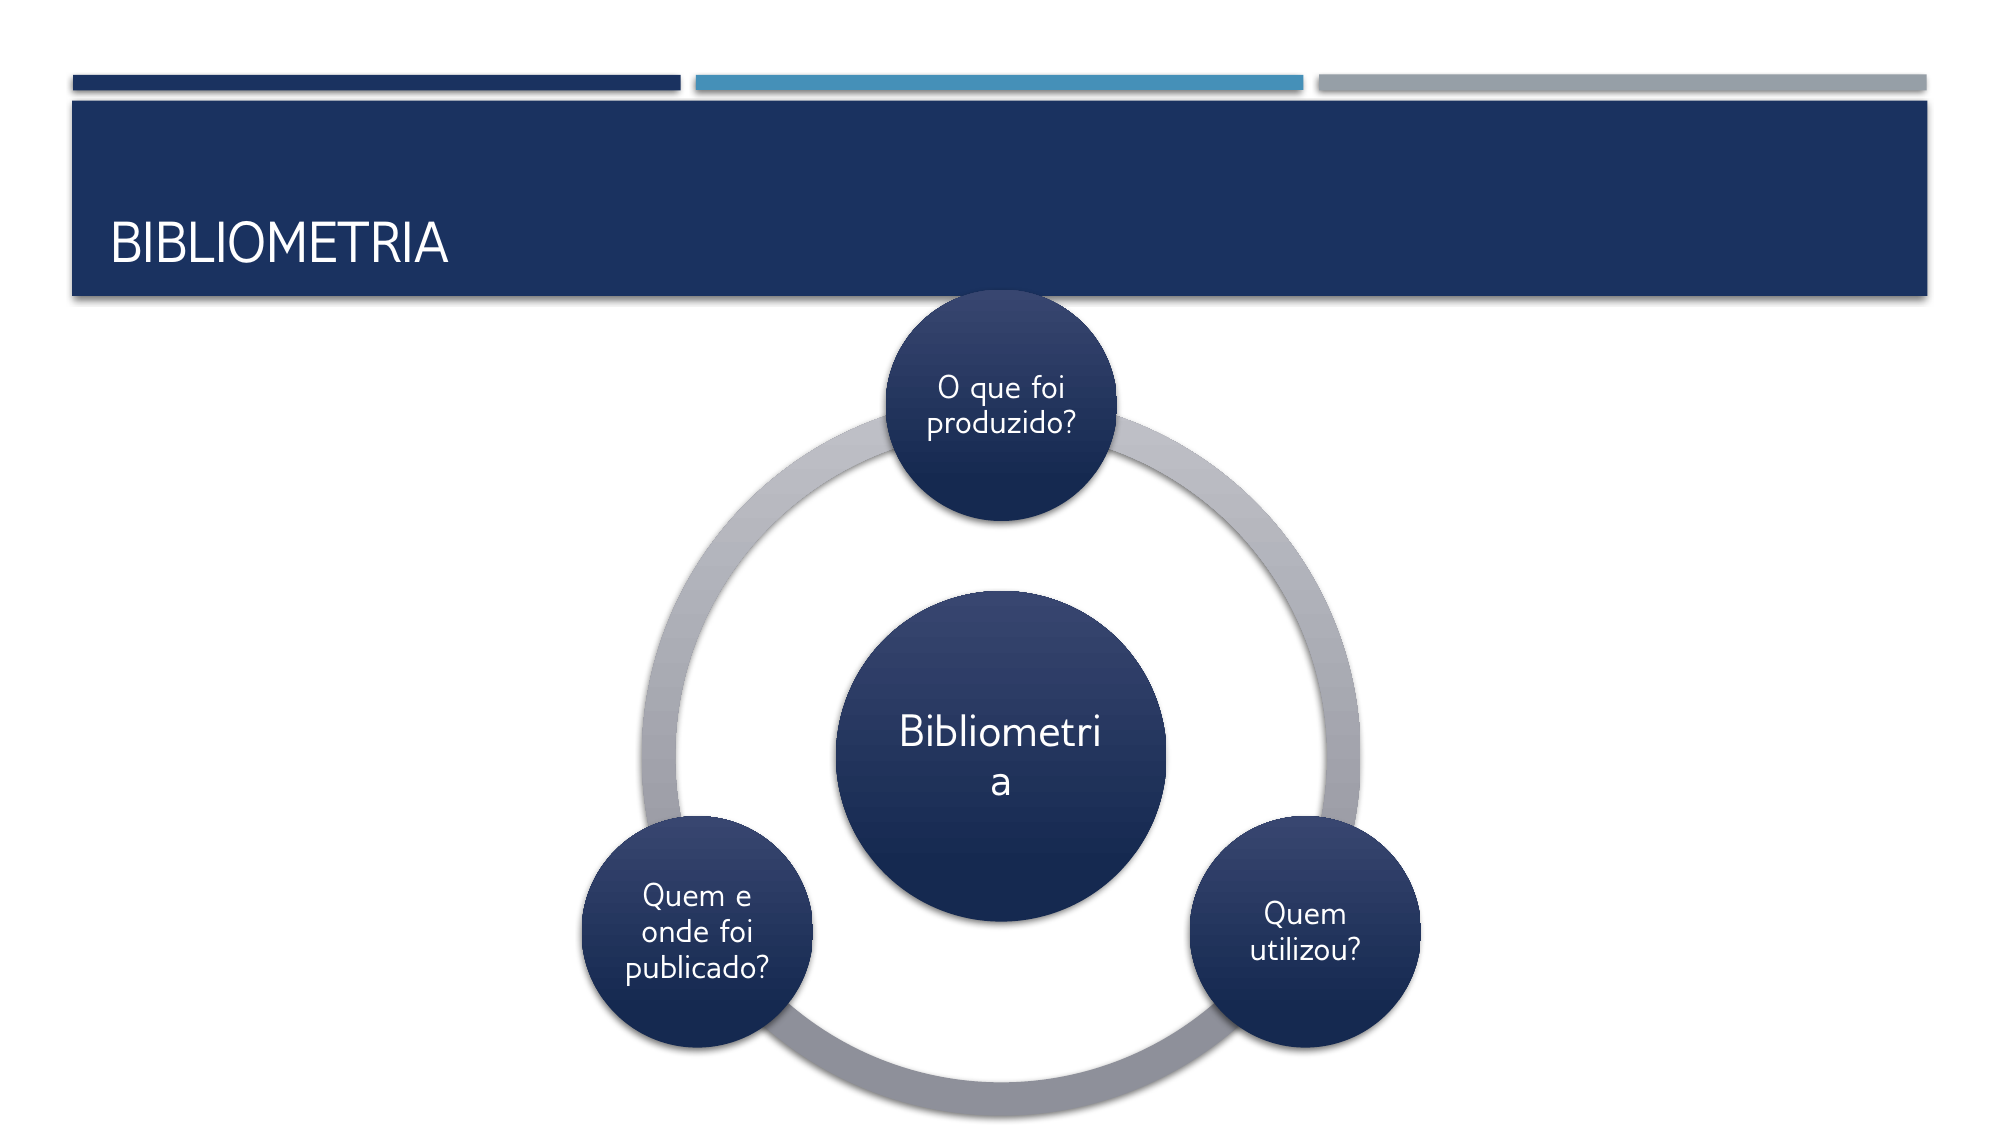

# Bibliometria
Bibliometria
O que foi produzido?
Quem utilizou?
Quem e onde foi publicado?